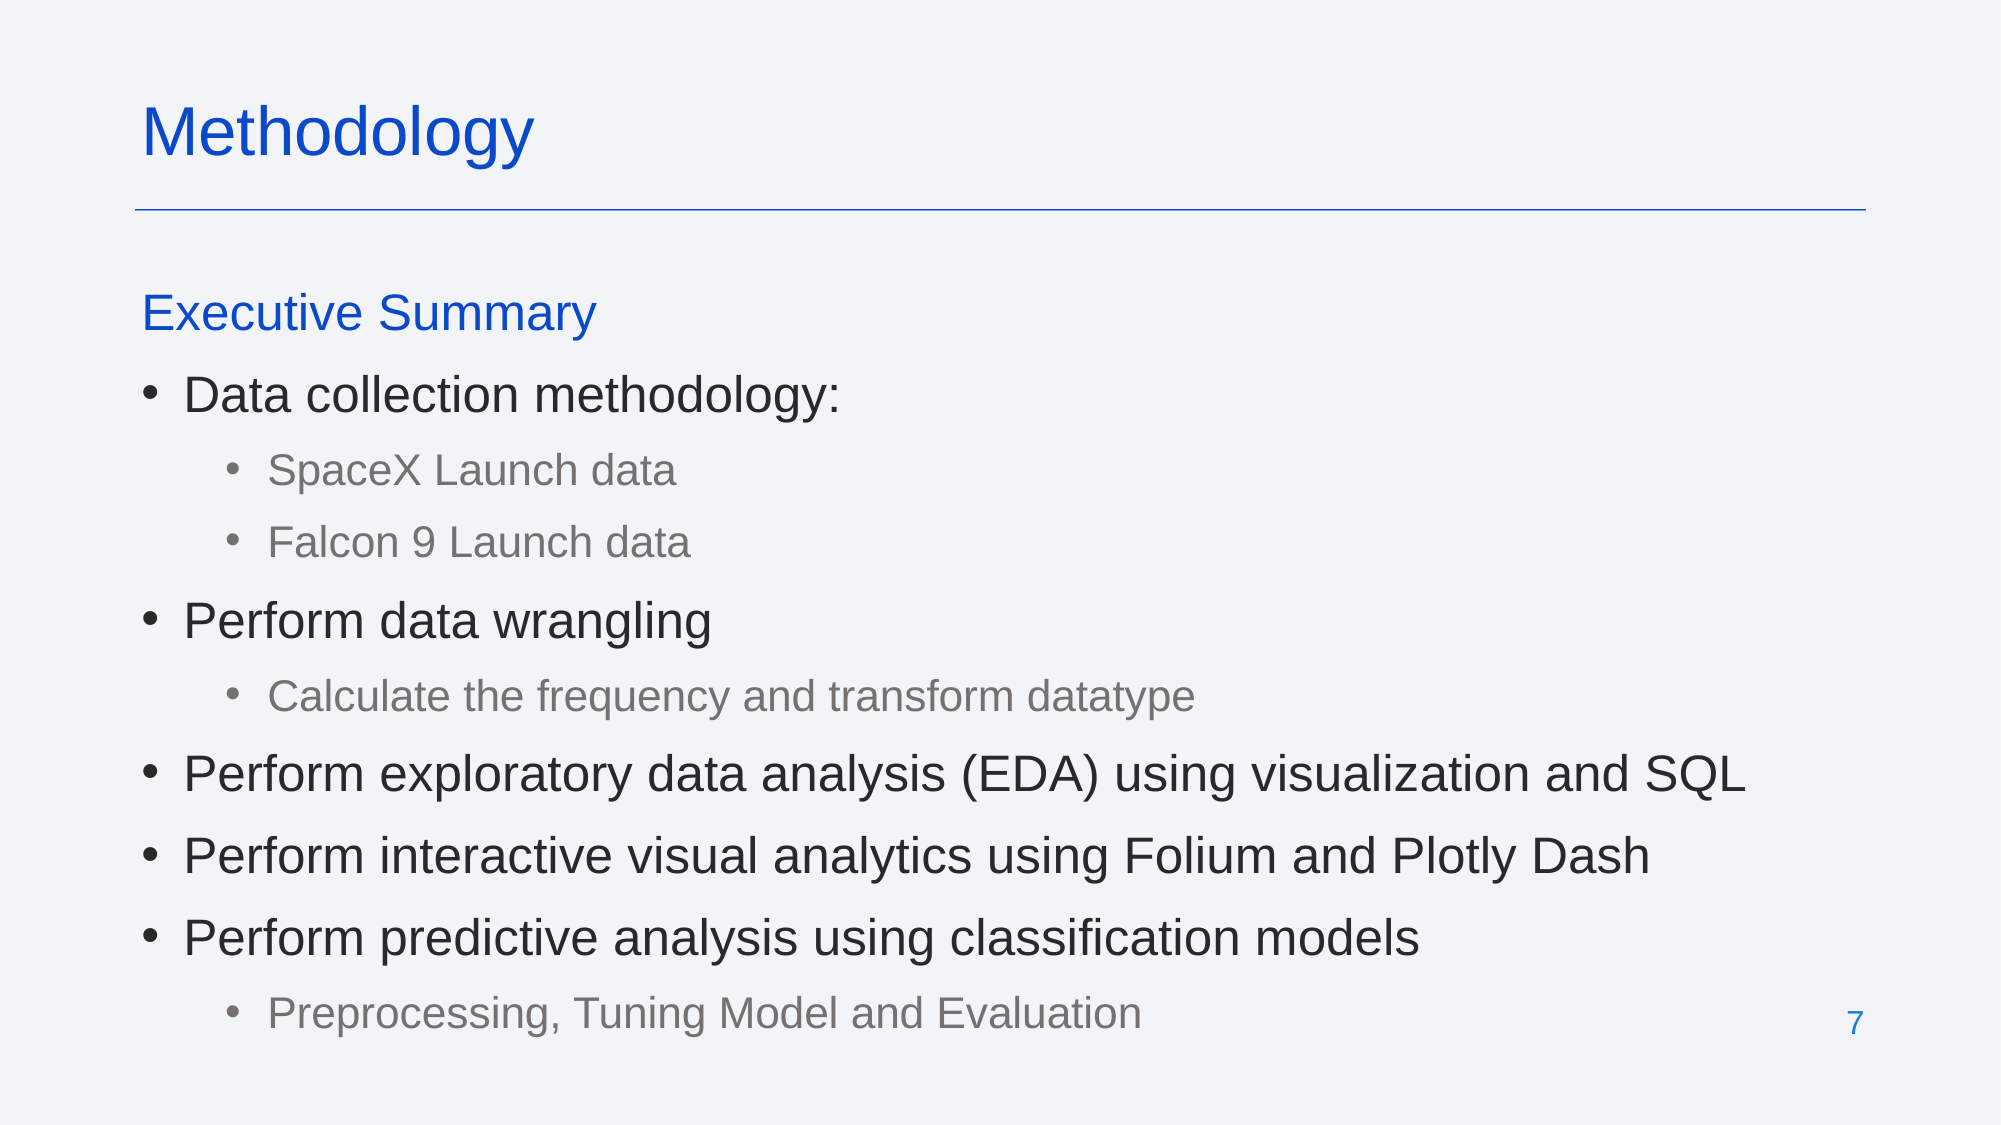

Methodology
Executive Summary
Data collection methodology:
SpaceX Launch data
Falcon 9 Launch data
Perform data wrangling
Calculate the frequency and transform datatype
Perform exploratory data analysis (EDA) using visualization and SQL
Perform interactive visual analytics using Folium and Plotly Dash
Perform predictive analysis using classification models
Preprocessing, Tuning Model and Evaluation

7